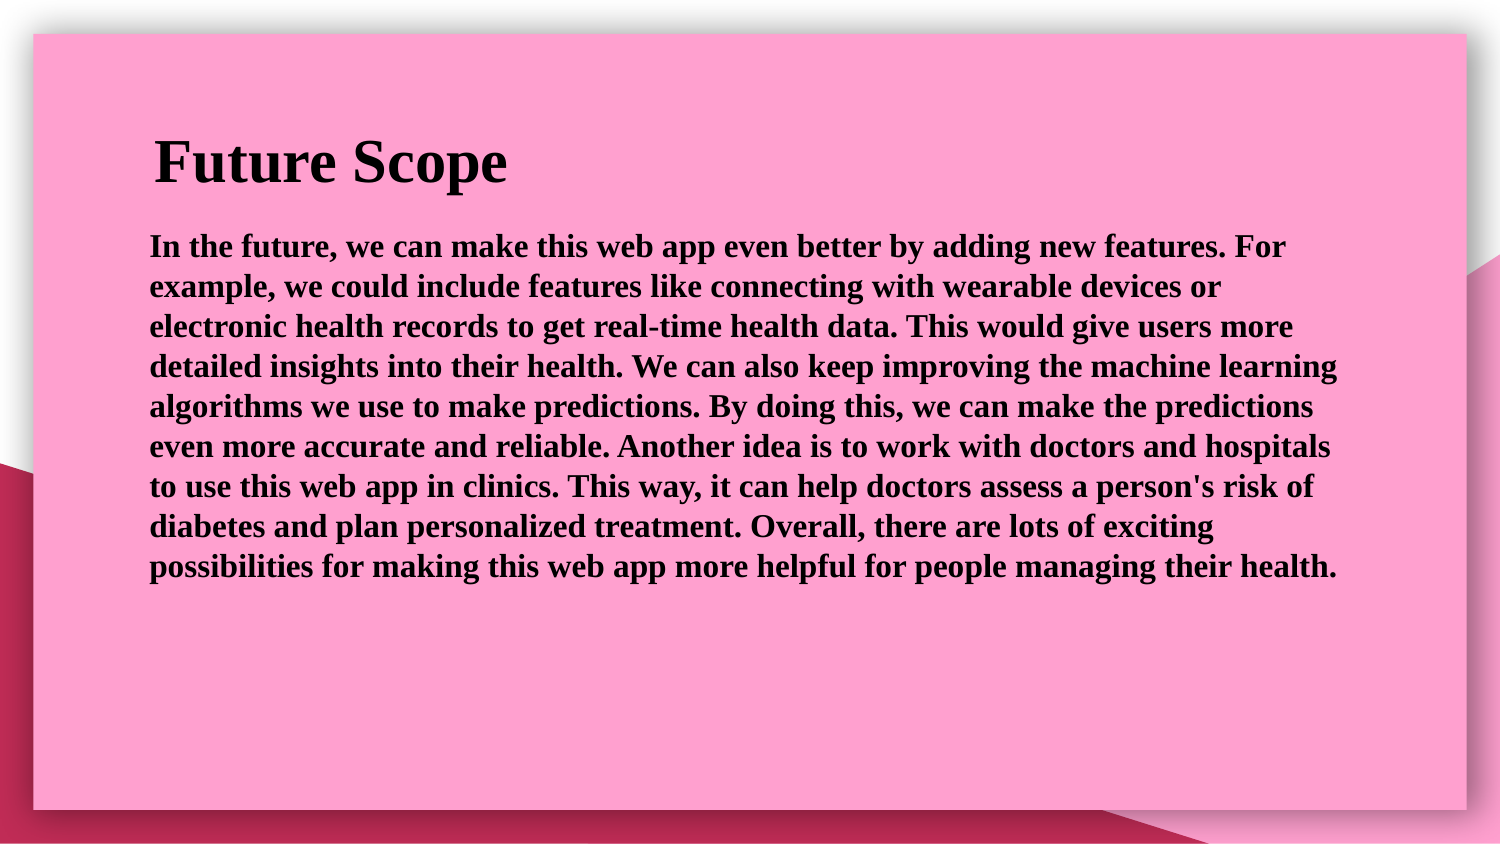

# Future Scope
In the future, we can make this web app even better by adding new features. For example, we could include features like connecting with wearable devices or electronic health records to get real-time health data. This would give users more detailed insights into their health. We can also keep improving the machine learning algorithms we use to make predictions. By doing this, we can make the predictions even more accurate and reliable. Another idea is to work with doctors and hospitals to use this web app in clinics. This way, it can help doctors assess a person's risk of diabetes and plan personalized treatment. Overall, there are lots of exciting possibilities for making this web app more helpful for people managing their health.